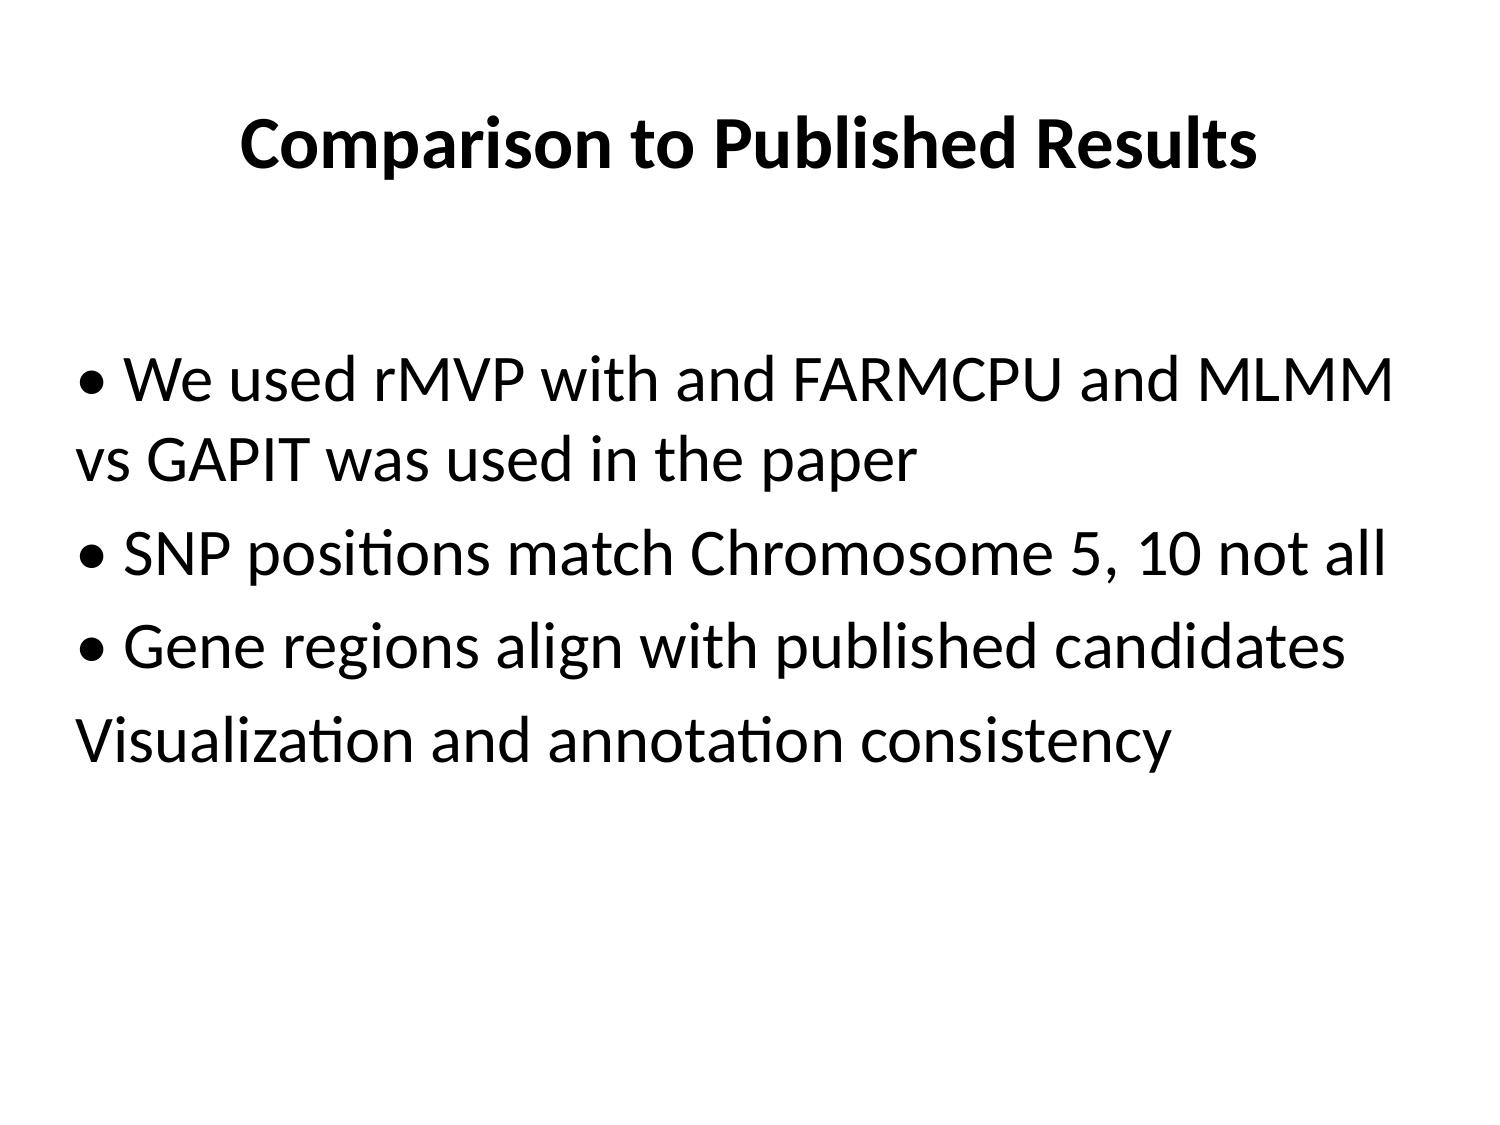

# Comparison to Published Results
• We used rMVP with and FARMCPU and MLMM vs GAPIT was used in the paper
• SNP positions match Chromosome 5, 10 not all
• Gene regions align with published candidates
Visualization and annotation consistency